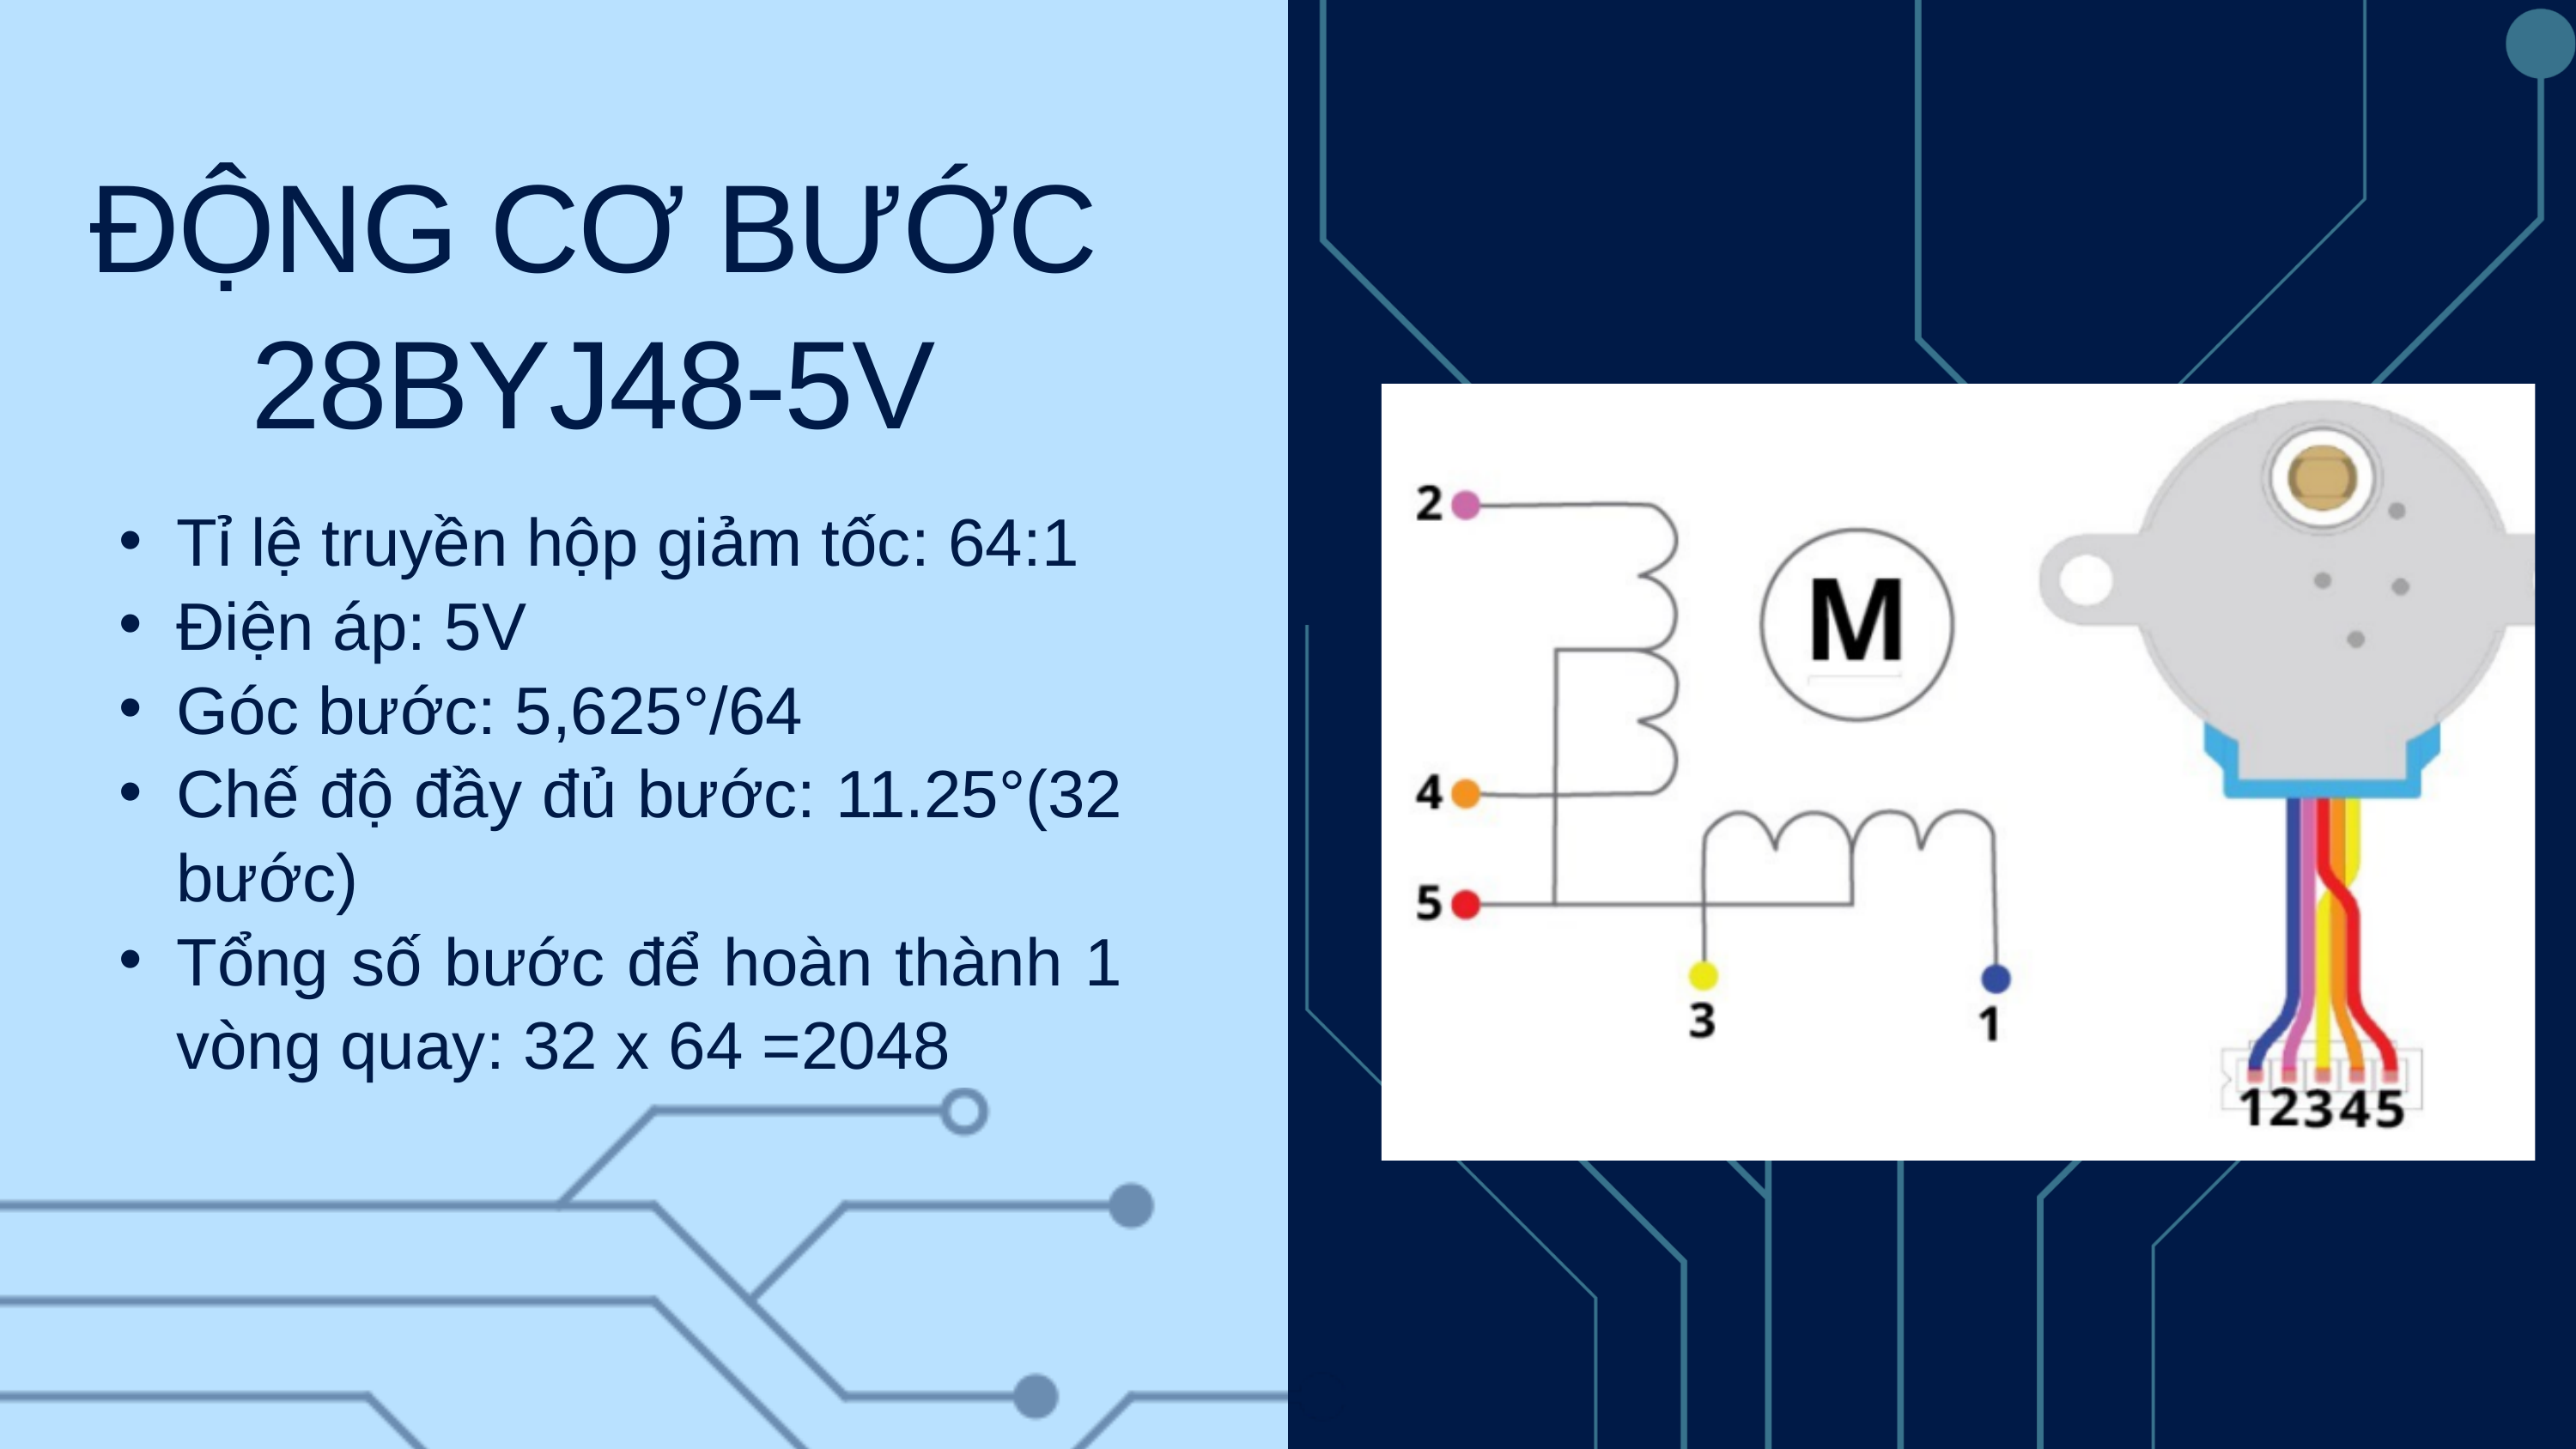

ĐỘNG CƠ BƯỚC 28BYJ48-5V

Tỉ lệ truyền hộp giảm tốc: 64:1
Điện áp: 5V
Góc bước: 5,625°/64
Chế độ đầy đủ bước: 11.25°(32 bước)
Tổng số bước để hoàn thành 1 vòng quay: 32 x 64 =2048